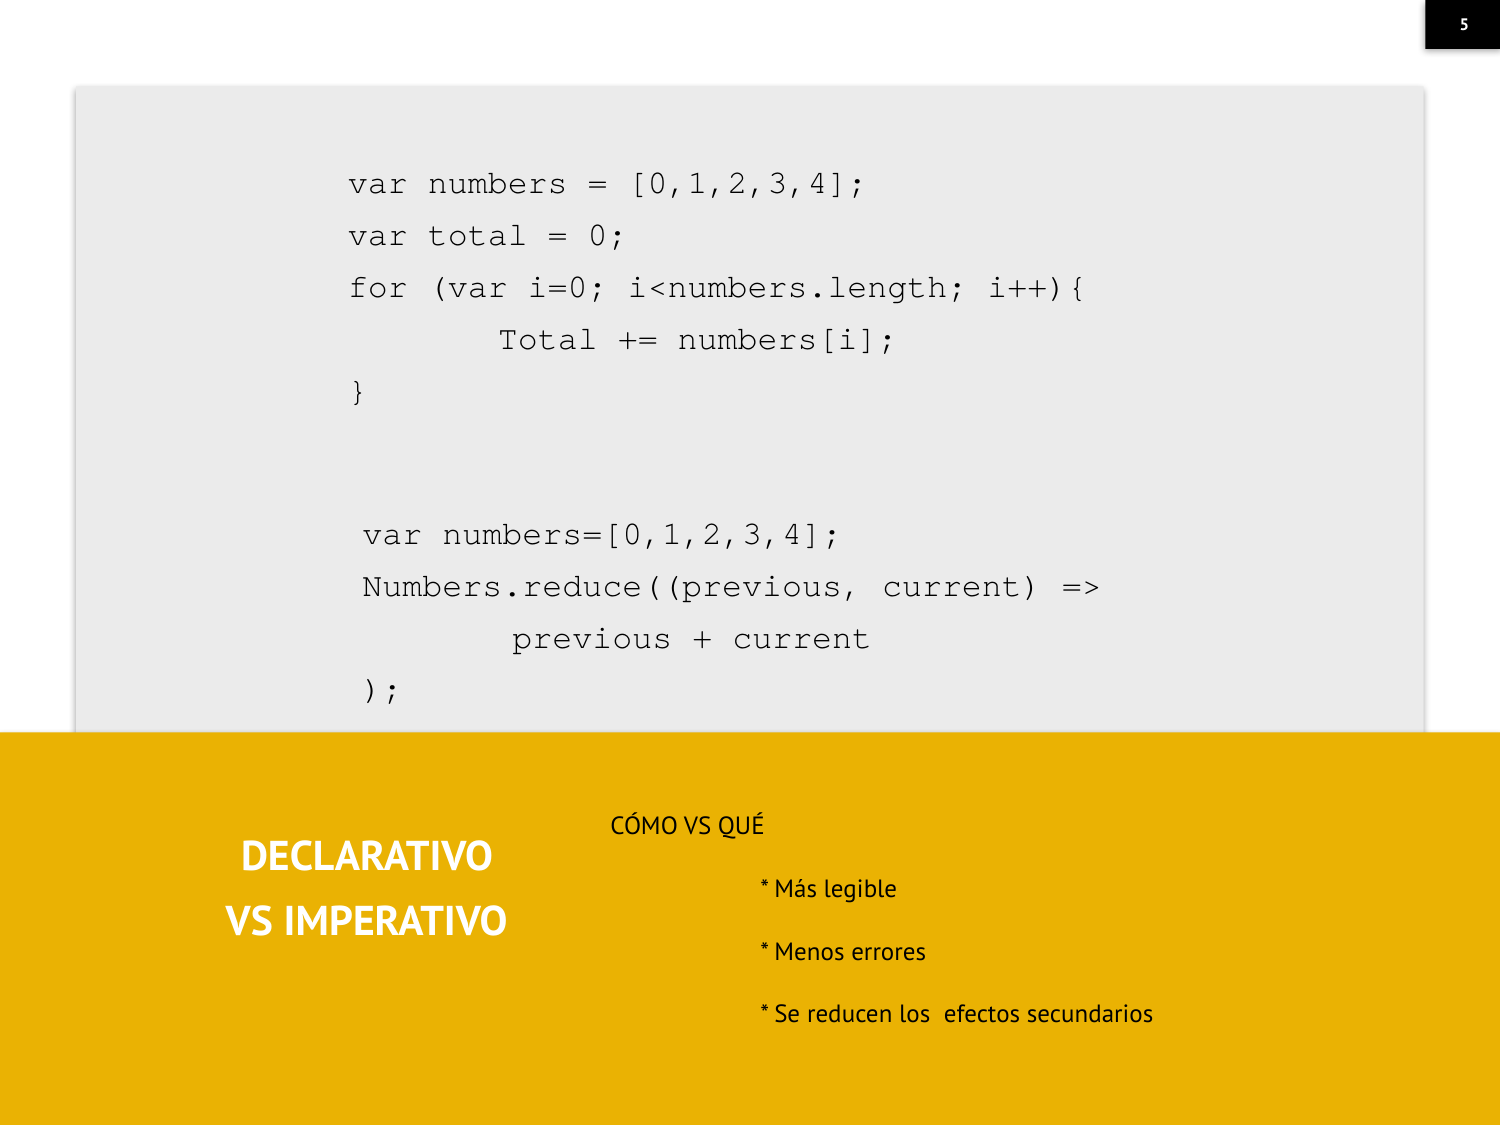

var numbers = [0,1,2,3,4];
var total = 0;
for (var i=0; i<numbers.length; i++){
	Total += numbers[i];
}
var numbers=[0,1,2,3,4];
Numbers.reduce((previous, current) =>
	previous + current
);

CÓMO VS QUÉ
	* Más legible
	* Menos errores
	* Se reducen los  efectos secundarios
DECLARATIVO VS IMPERATIVO